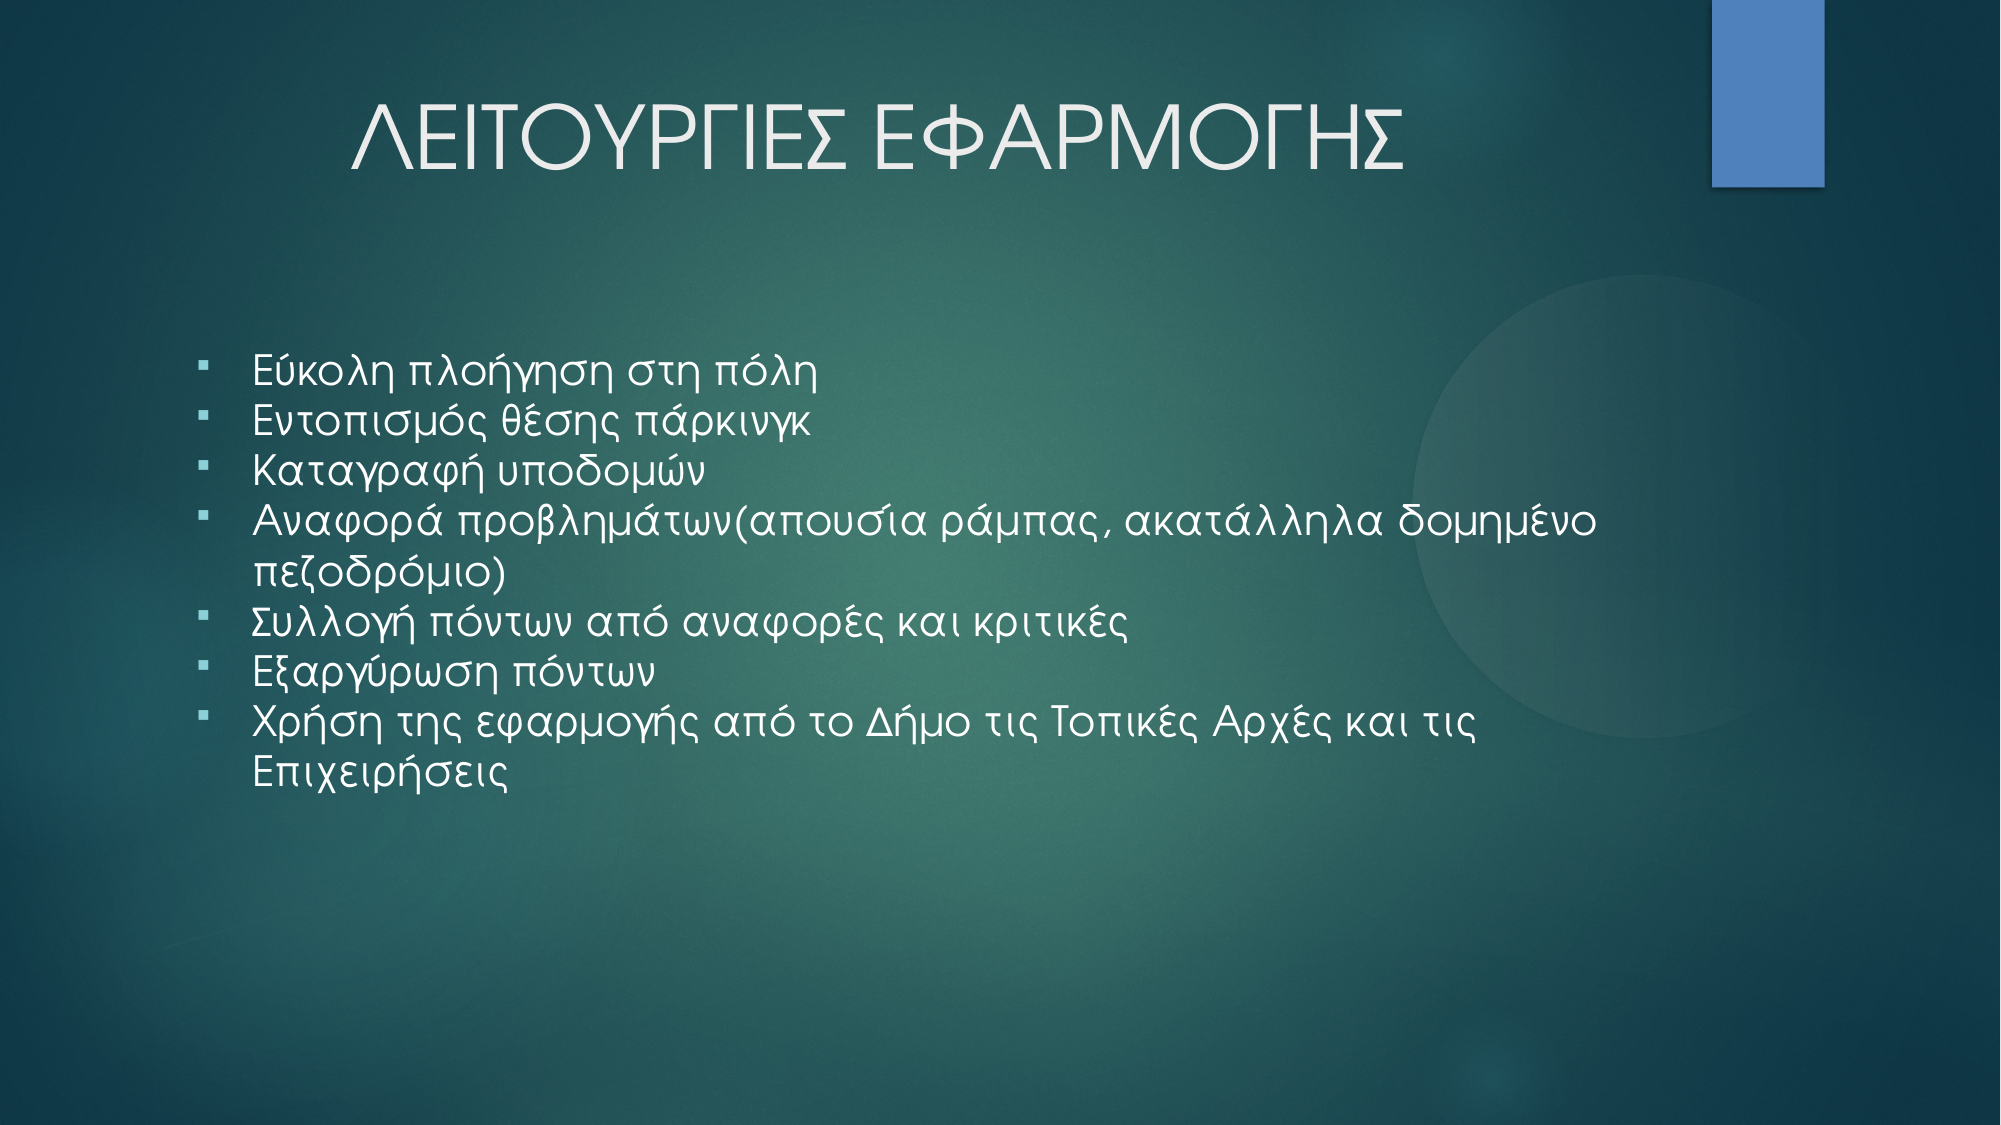

ΛΕΙΤΟΥΡΓΙΕΣ ΕΦΑΡΜΟΓΗΣ
Εύκολη πλοήγηση στη πόλη
Εντοπισμός θέσης πάρκινγκ
Καταγραφή υποδομών
Αναφορά προβλημάτων(απουσία ράμπας, ακατάλληλα δομημένο πεζοδρόμιο)
Συλλογή πόντων από αναφορές και κριτικές
Εξαργύρωση πόντων
Χρήση της εφαρμογής από το Δήμο τις Τοπικές Αρχές και τις Επιχειρήσεις